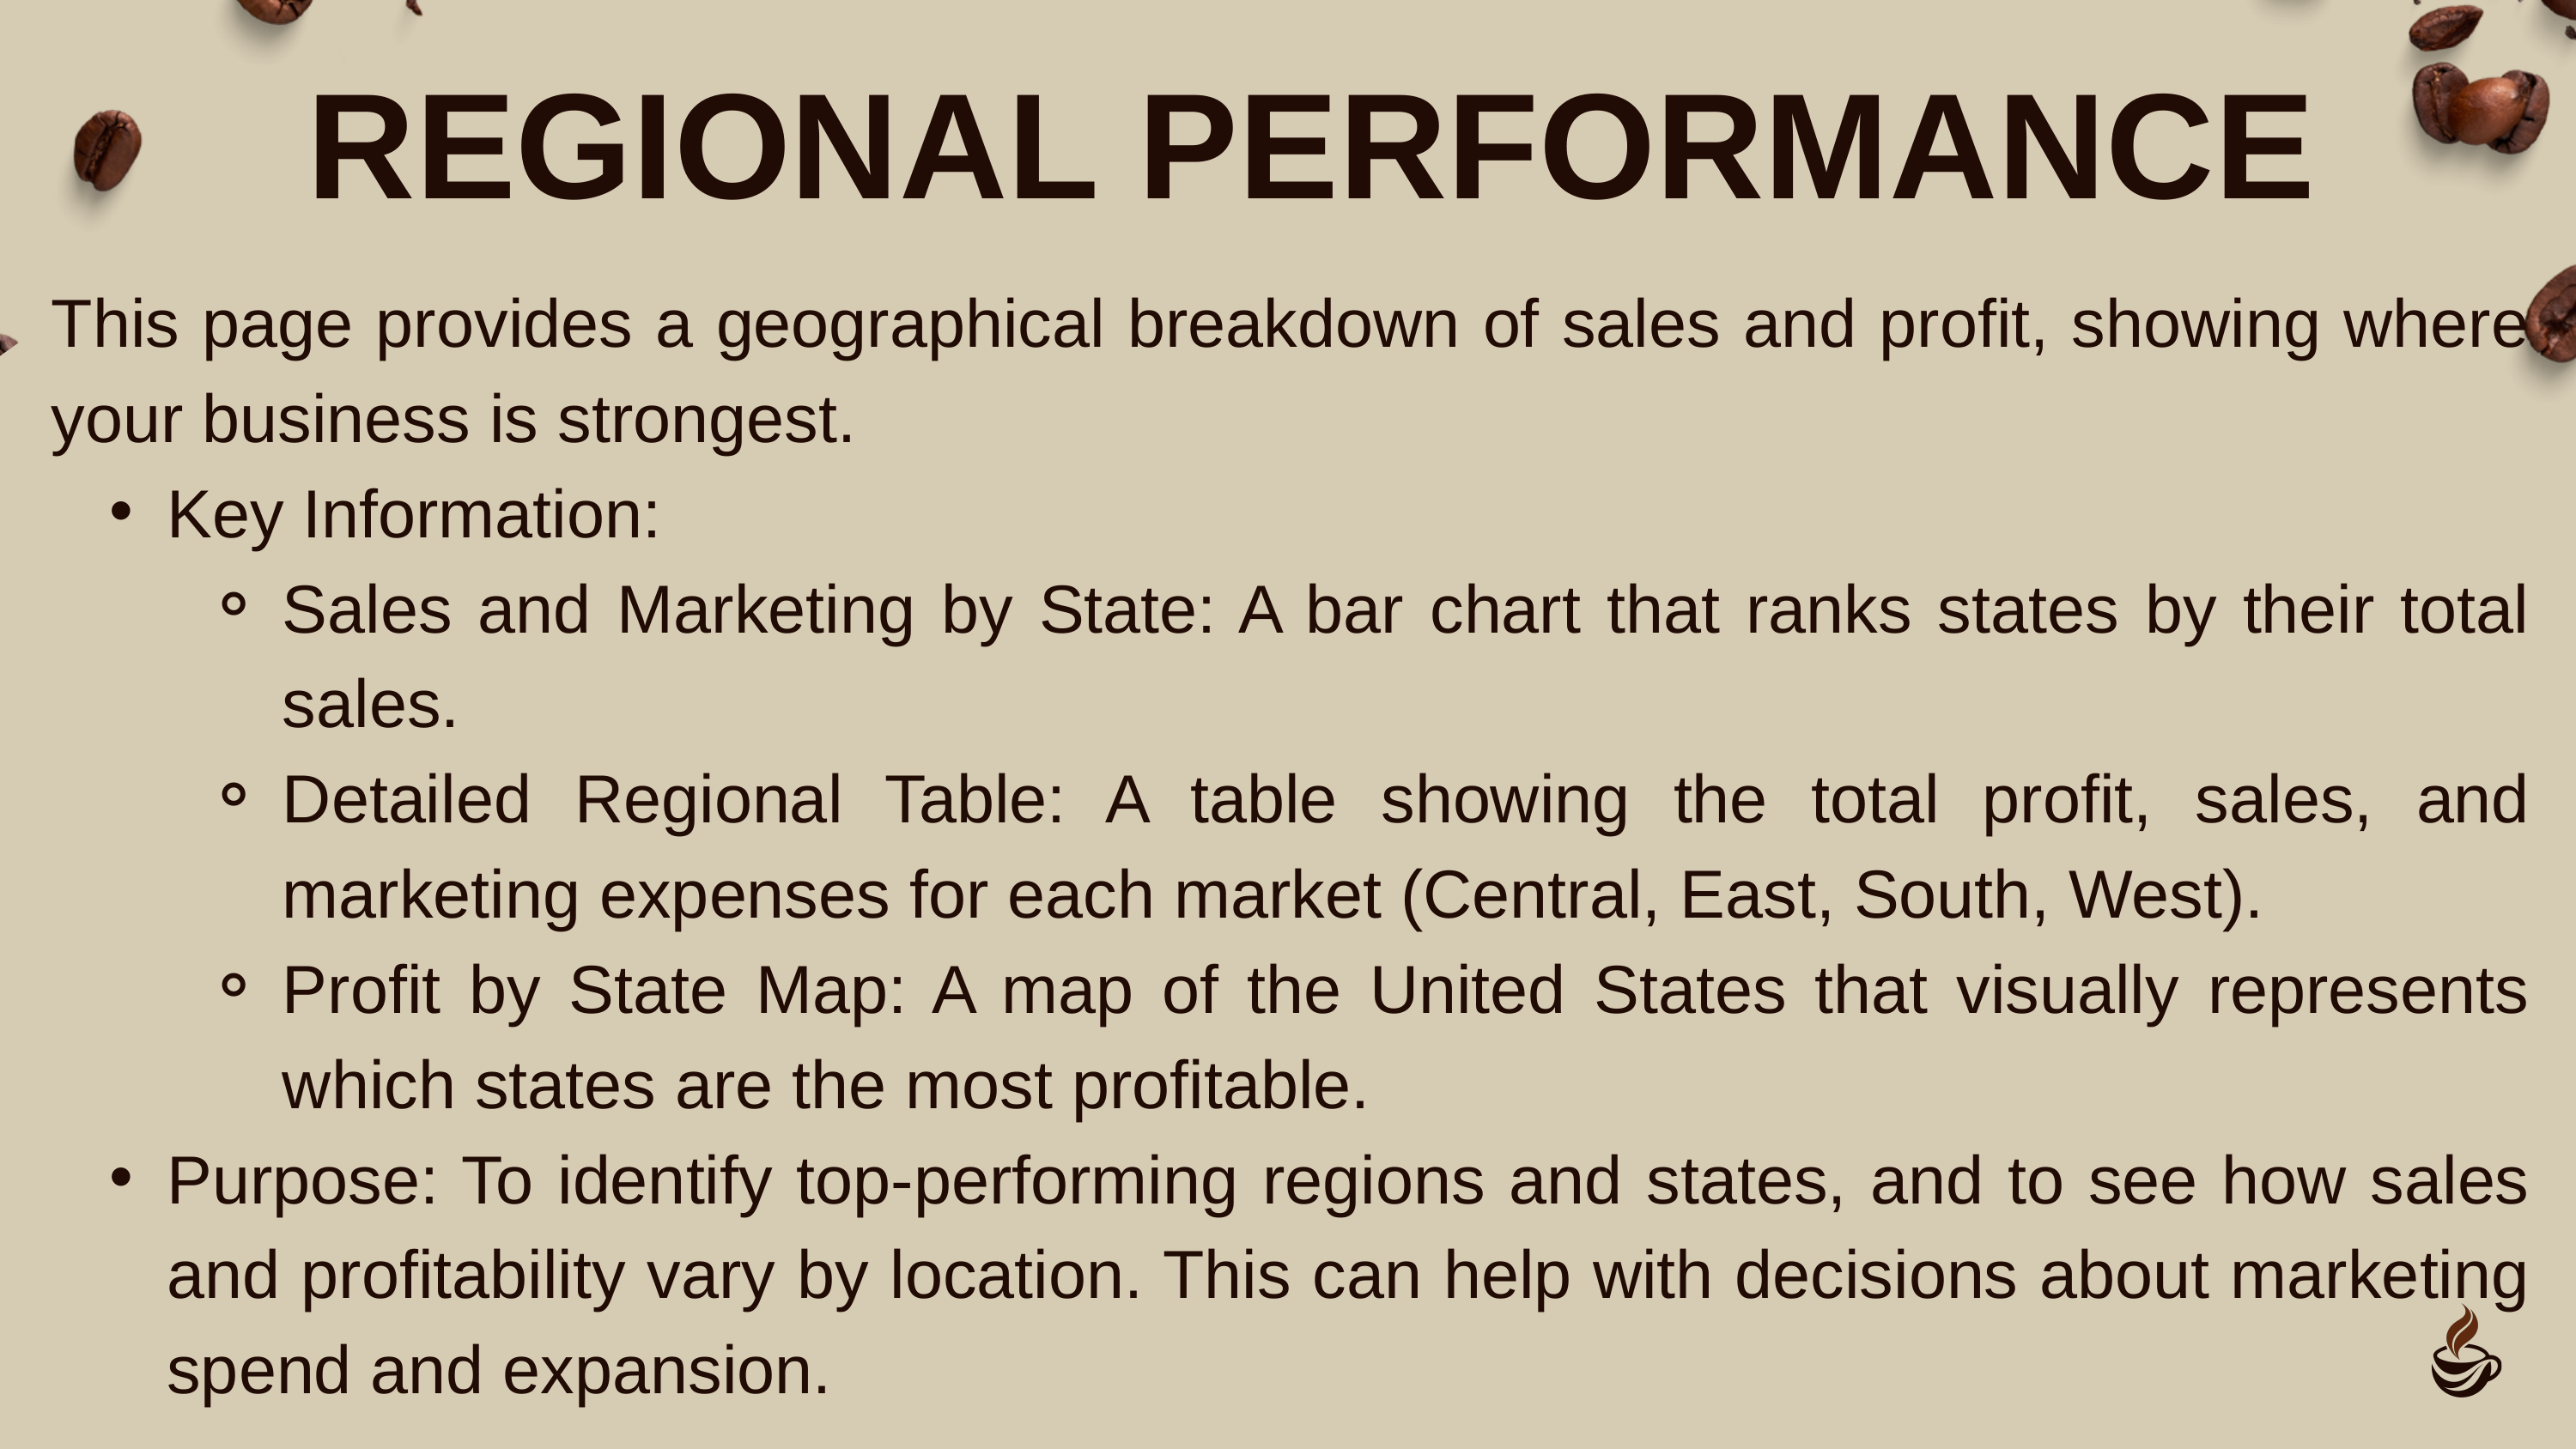

REGIONAL PERFORMANCE
This page provides a geographical breakdown of sales and profit, showing where your business is strongest.
Key Information:
Sales and Marketing by State: A bar chart that ranks states by their total sales.
Detailed Regional Table: A table showing the total profit, sales, and marketing expenses for each market (Central, East, South, West).
Profit by State Map: A map of the United States that visually represents which states are the most profitable.
Purpose: To identify top-performing regions and states, and to see how sales and profitability vary by location. This can help with decisions about marketing spend and expansion.